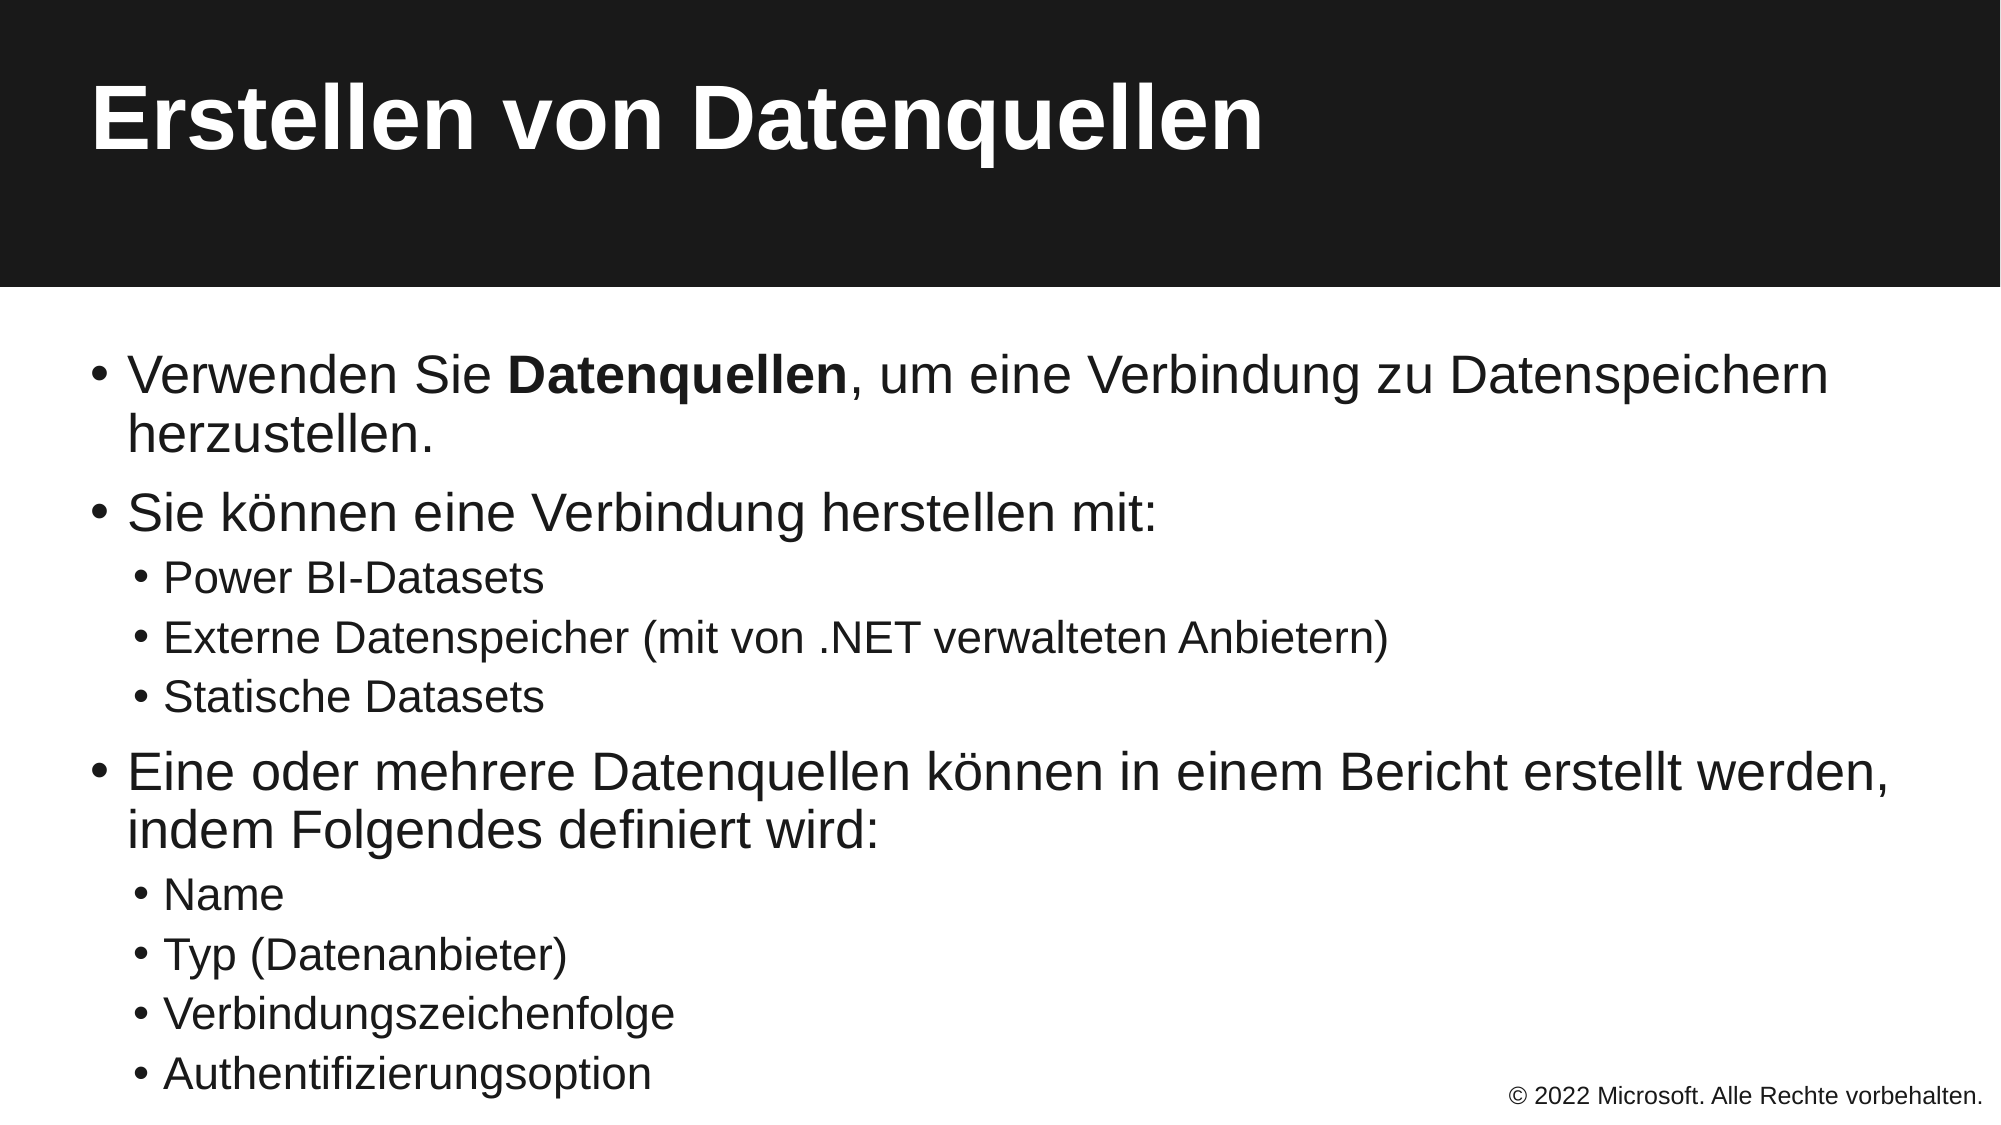

# Erstellen von Datenquellen

Verwenden Sie Datenquellen, um eine Verbindung zu Datenspeichern herzustellen.
Sie können eine Verbindung herstellen mit:
Power BI-Datasets
Externe Datenspeicher (mit von .NET verwalteten Anbietern)
Statische Datasets
Eine oder mehrere Datenquellen können in einem Bericht erstellt werden, indem Folgendes definiert wird:
Name
Typ (Datenanbieter)
Verbindungszeichenfolge
Authentifizierungsoption

© 2022 Microsoft. Alle Rechte vorbehalten.